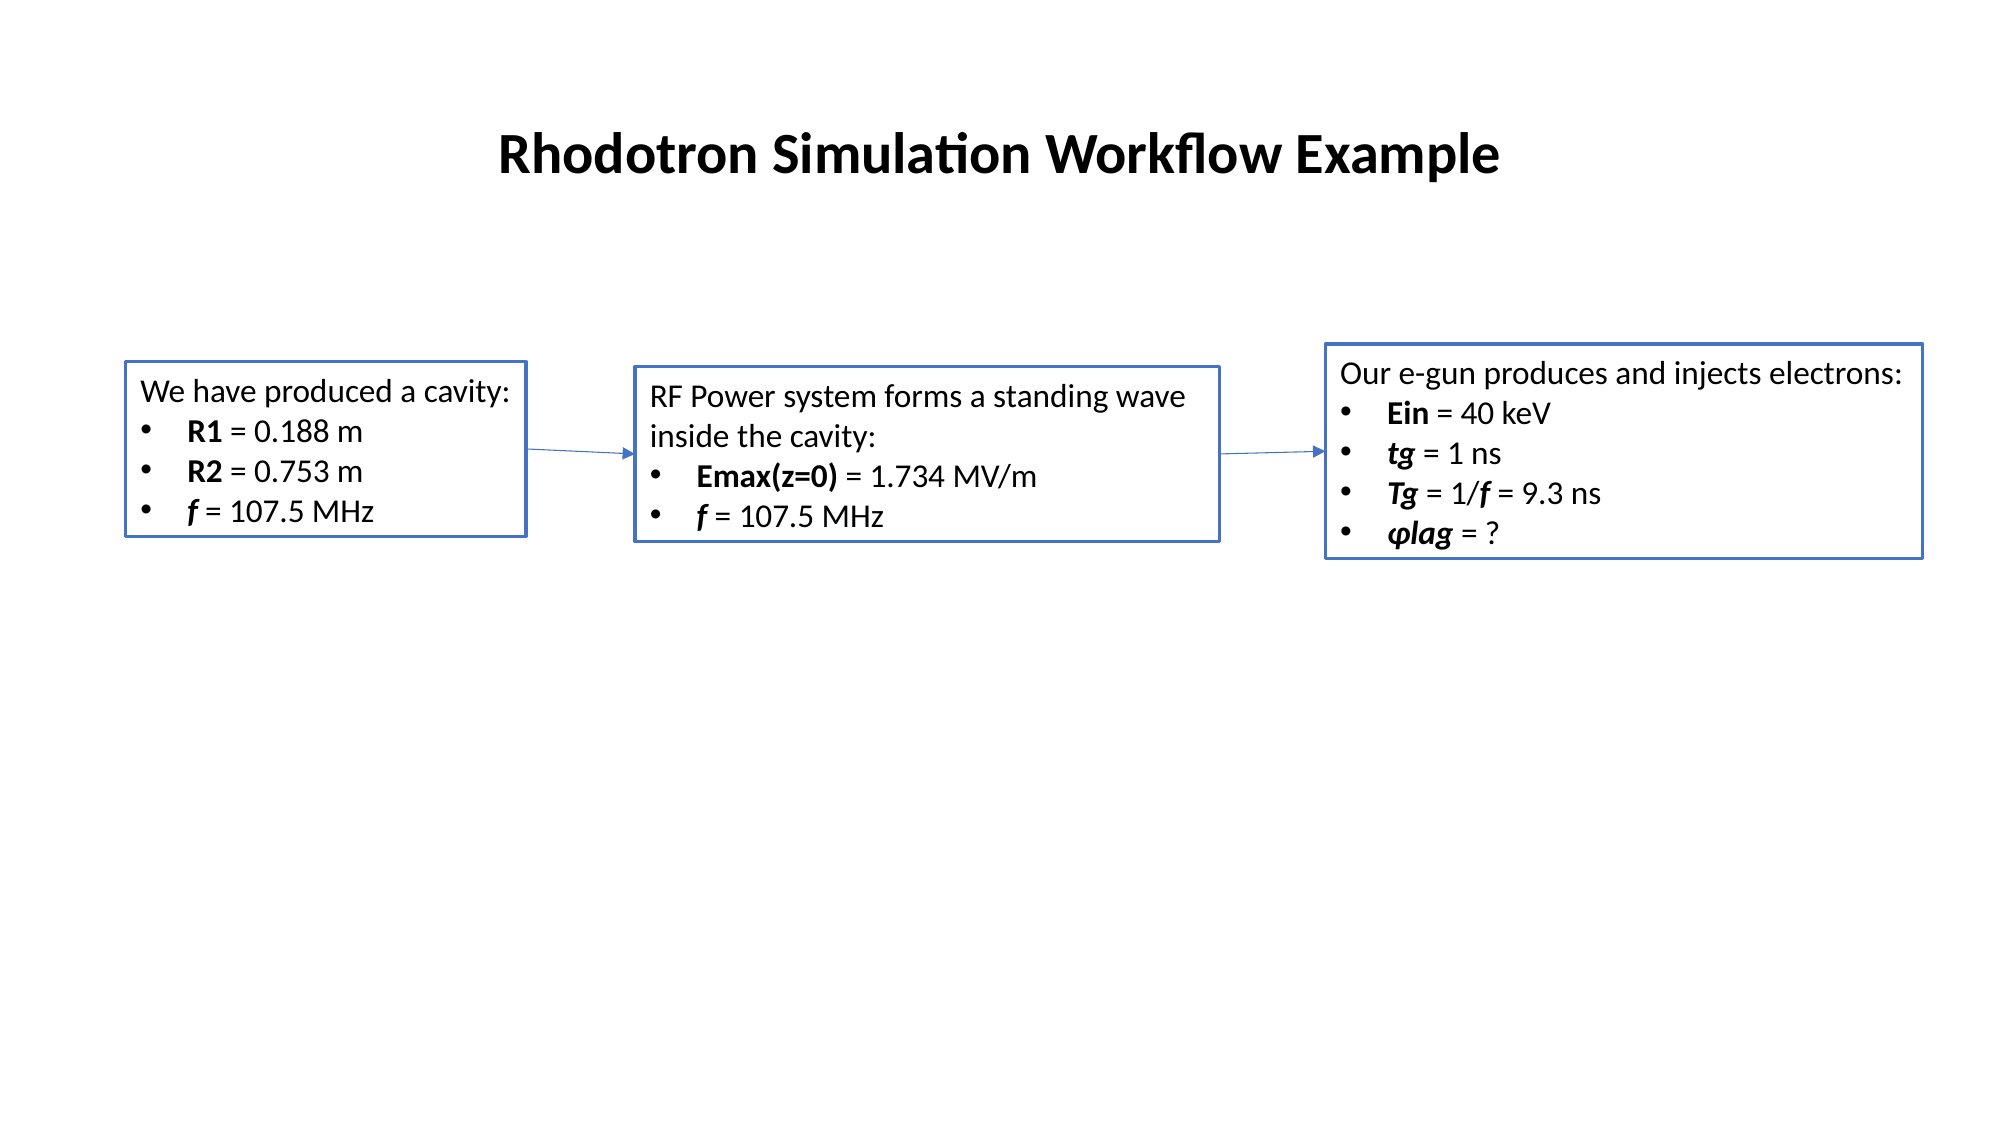

Rhodotron Simulation Workflow Example
Our e-gun produces and injects electrons:
Ein = 40 keV
tg = 1 ns
Tg = 1/f = 9.3 ns
φlag = ?
We have produced a cavity:
R1 = 0.188 m
R2 = 0.753 m
f = 107.5 MHz
RF Power system forms a standing wave
inside the cavity:
Emax(z=0) = 1.734 MV/m
f = 107.5 MHz